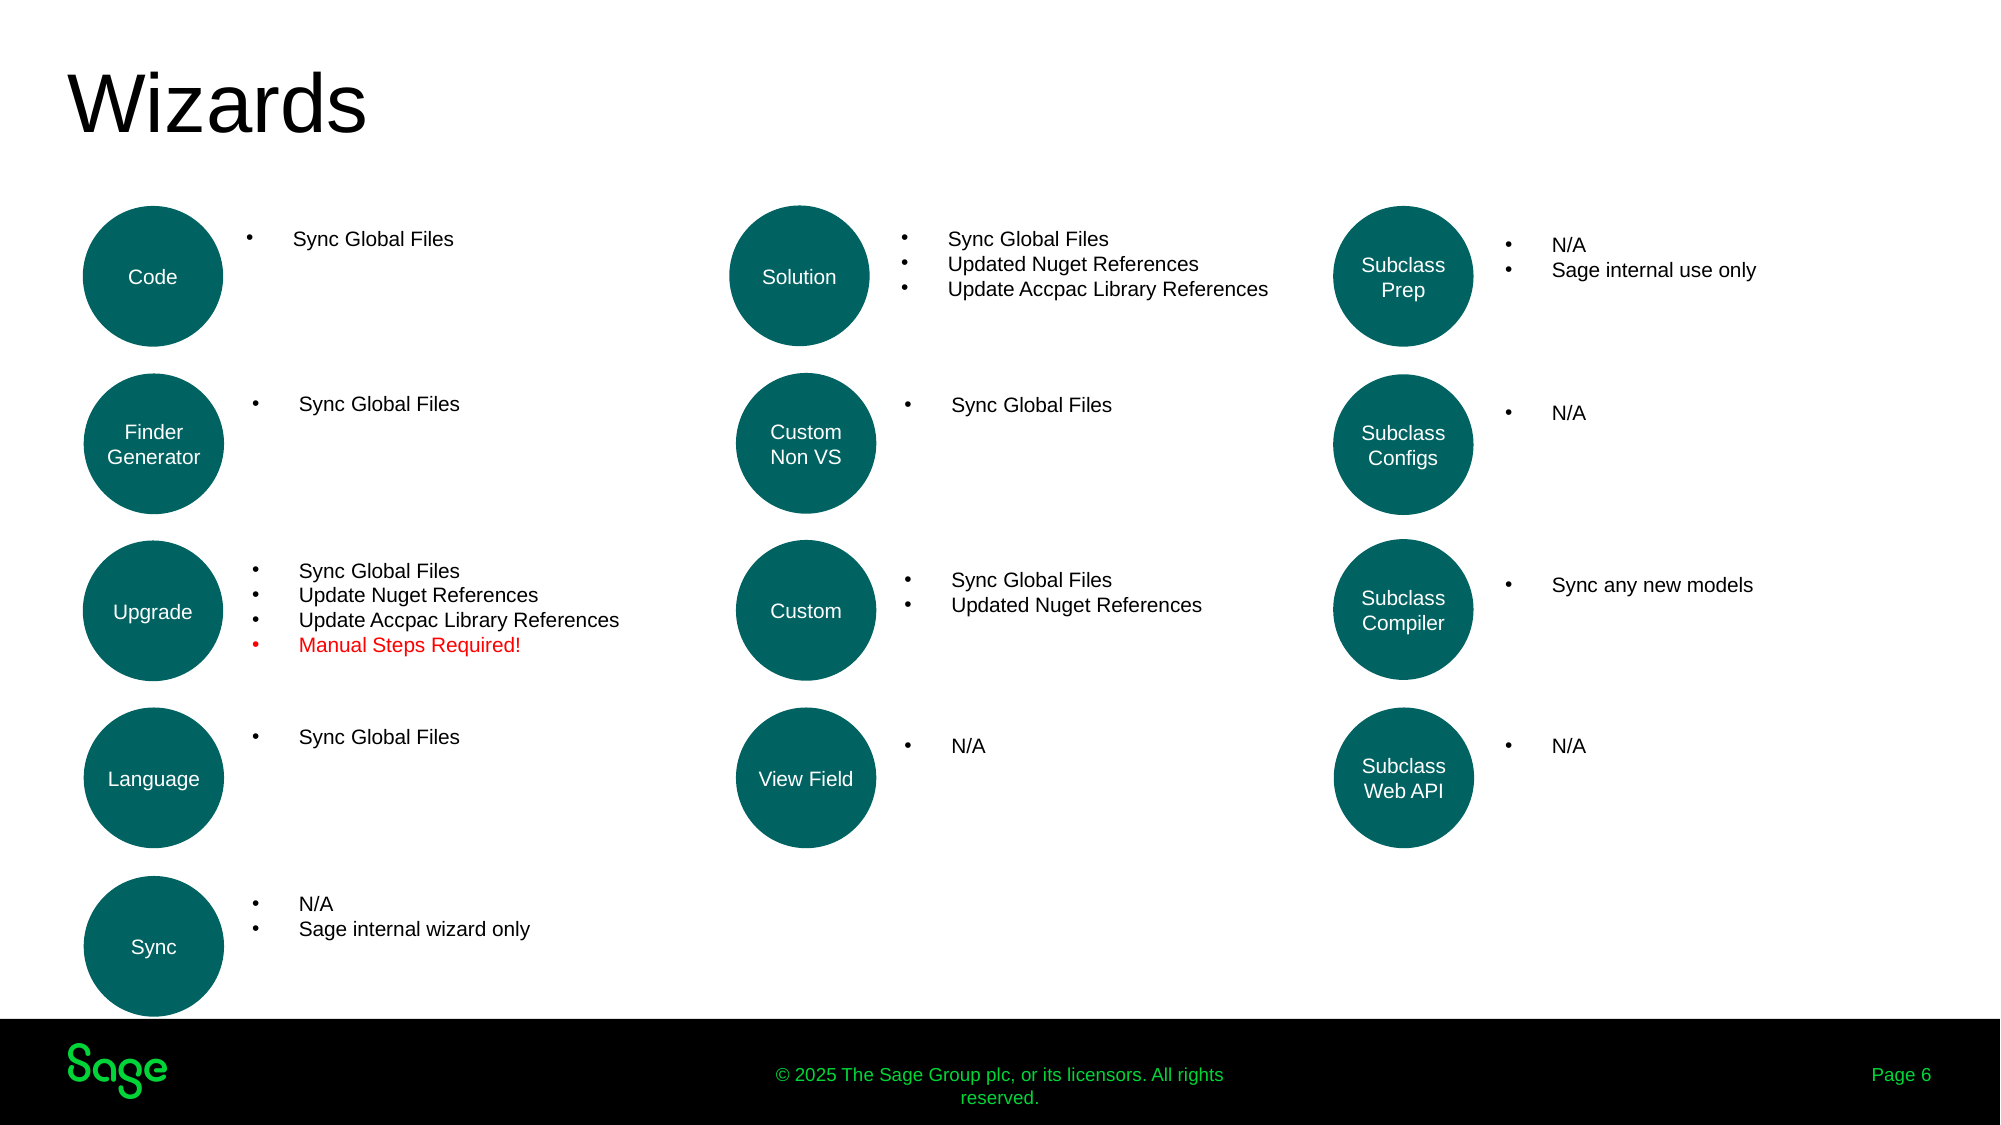

# Wizards
Solution
Code
Subclass
Prep
Sync Global Files

Sync Global Files
Updated Nuget References
Update Accpac Library References

N/A
Sage internal use only
Custom
Non VS
Finder
Generator
Subclass
Configs
Sync Global Files
Sync Global Files
N/A
Subclass
Compiler
Custom
Upgrade
Sync Global Files
Update Nuget References
Update Accpac Library References
Manual Steps Required!
Sync Global Files
Updated Nuget References
Sync any new models
Language
View Field
Subclass
Web API
Sync Global Files
N/A
N/A
Sync
N/A
Sage internal wizard only
Page 6